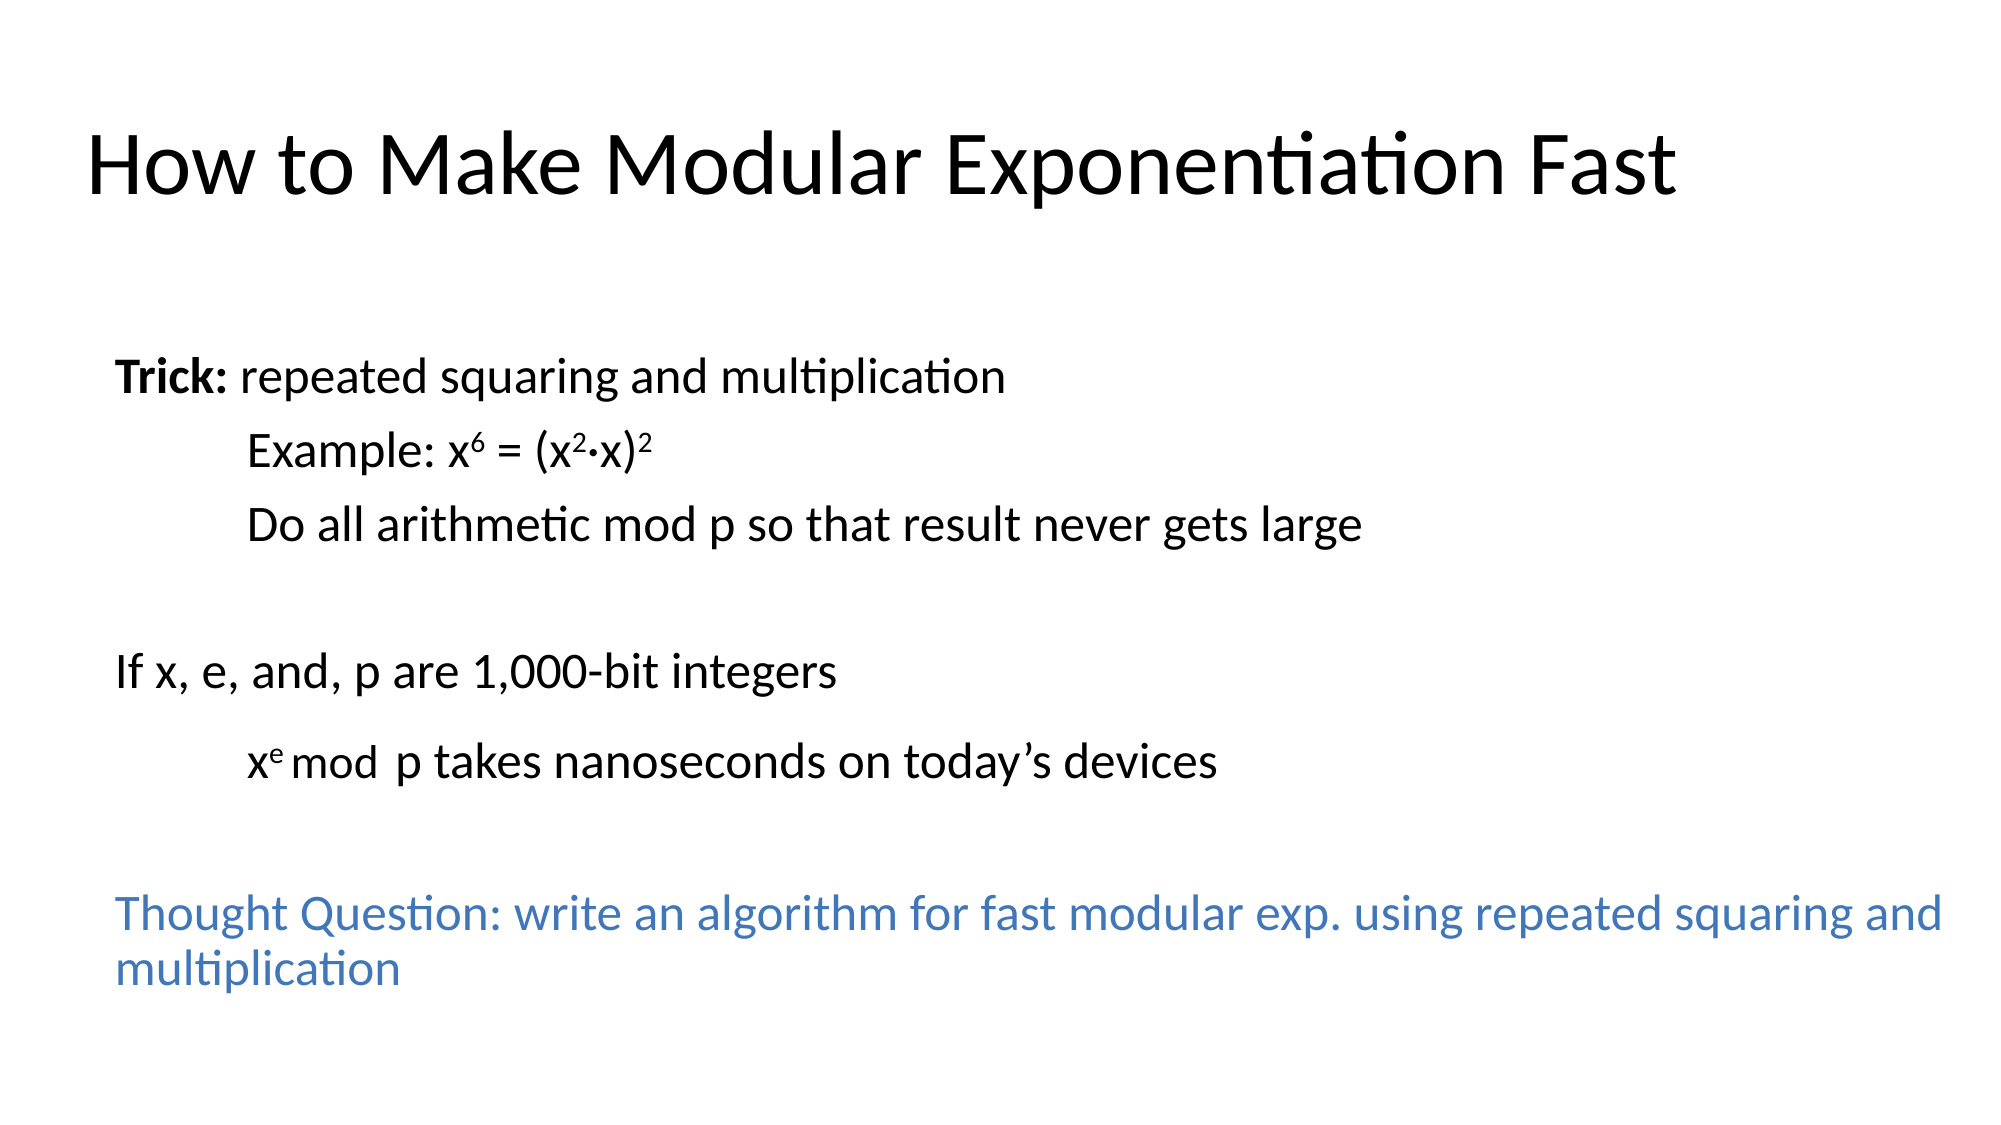

# How to Make Modular Exponentiation Fast

Trick: repeated squaring and multiplication
	Example: x6 = (x2·x)2
	Do all arithmetic mod p so that result never gets large

If x, e, and, p are 1,000-bit integers
	xe mod p takes nanoseconds on today’s devices

Thought Question: write an algorithm for fast modular exp. using repeated squaring and multiplication